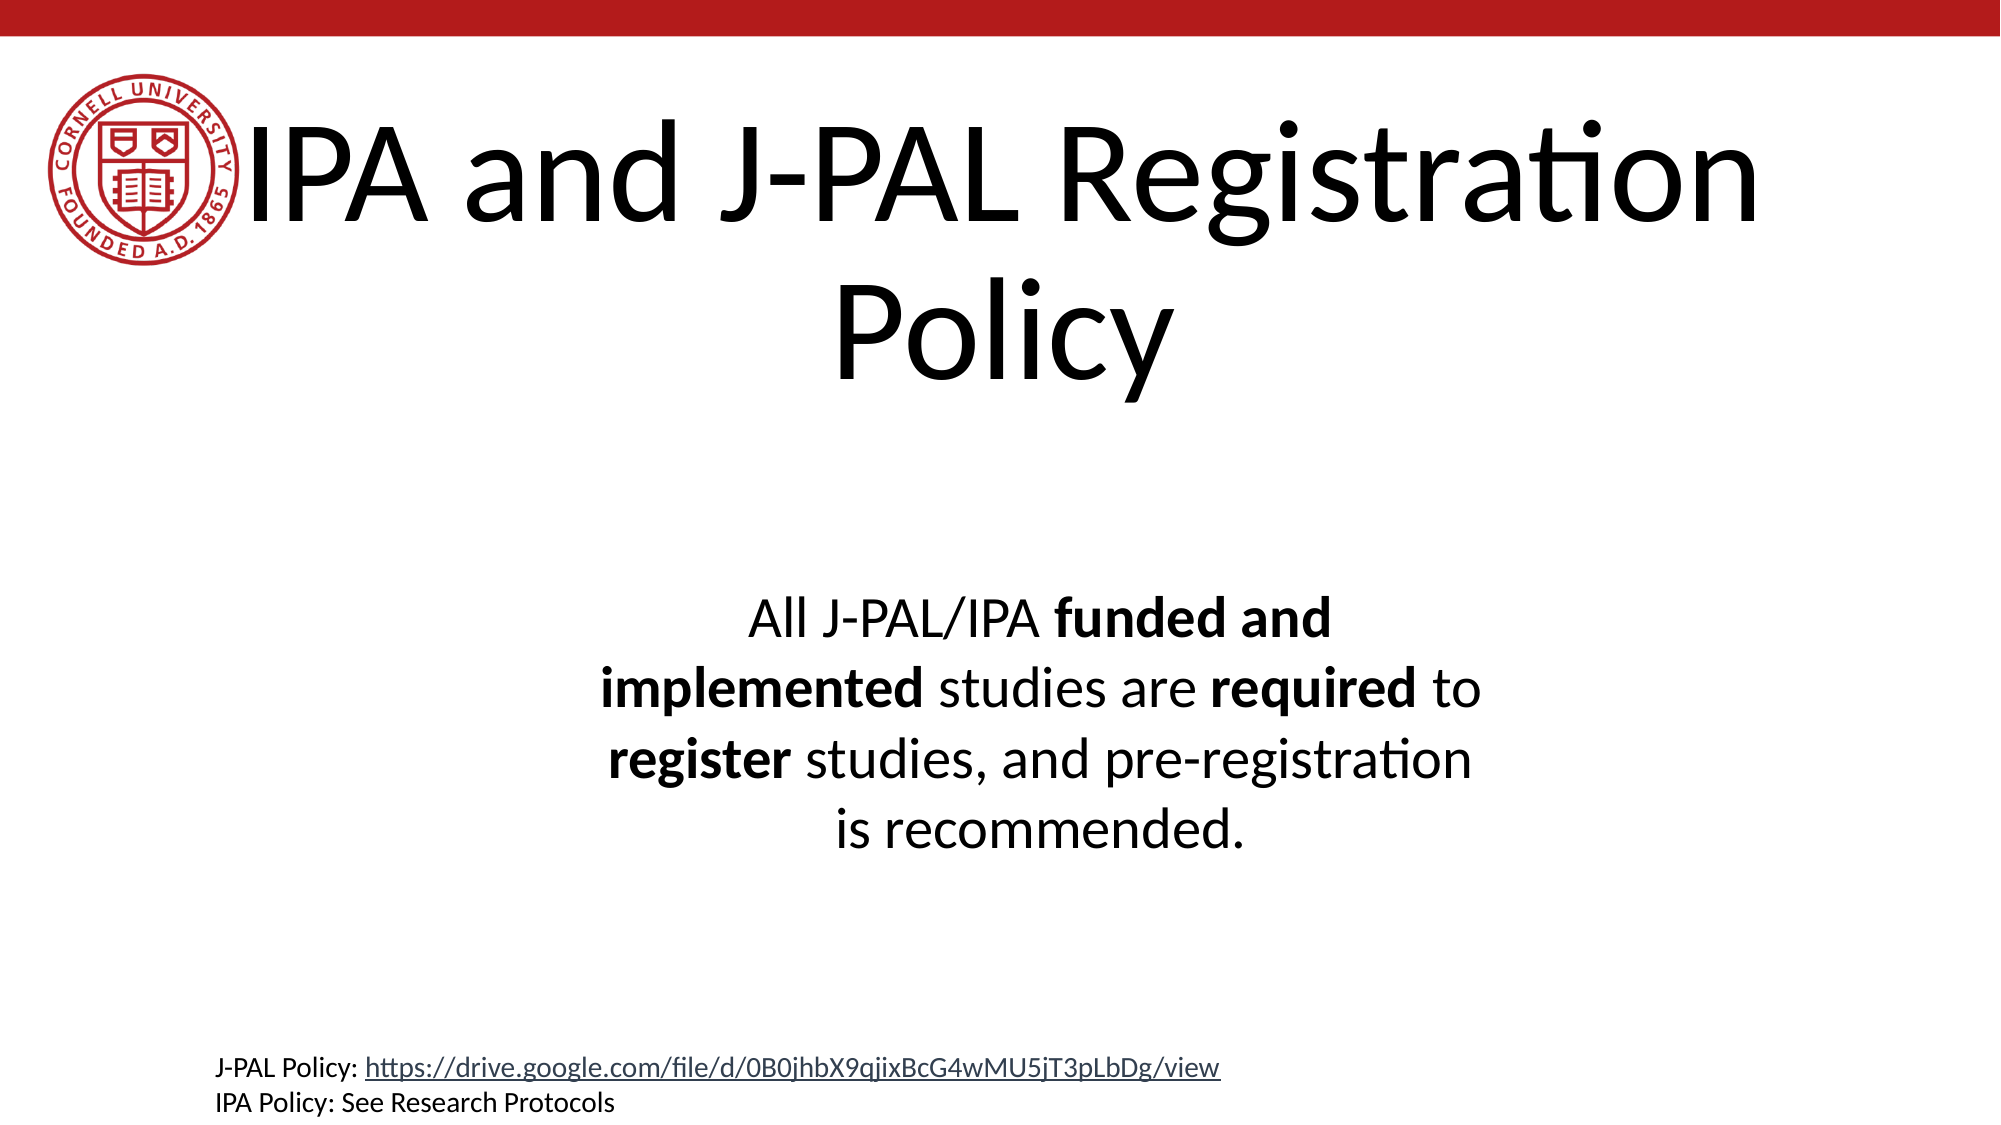

# IPA and J-PAL Registration Policy

All J-PAL/IPA funded and implemented studies are required to register studies, and pre-registration is recommended.
J-PAL Policy: https://drive.google.com/file/d/0B0jhbX9qjixBcG4wMU5jT3pLbDg/view
IPA Policy: See Research Protocols